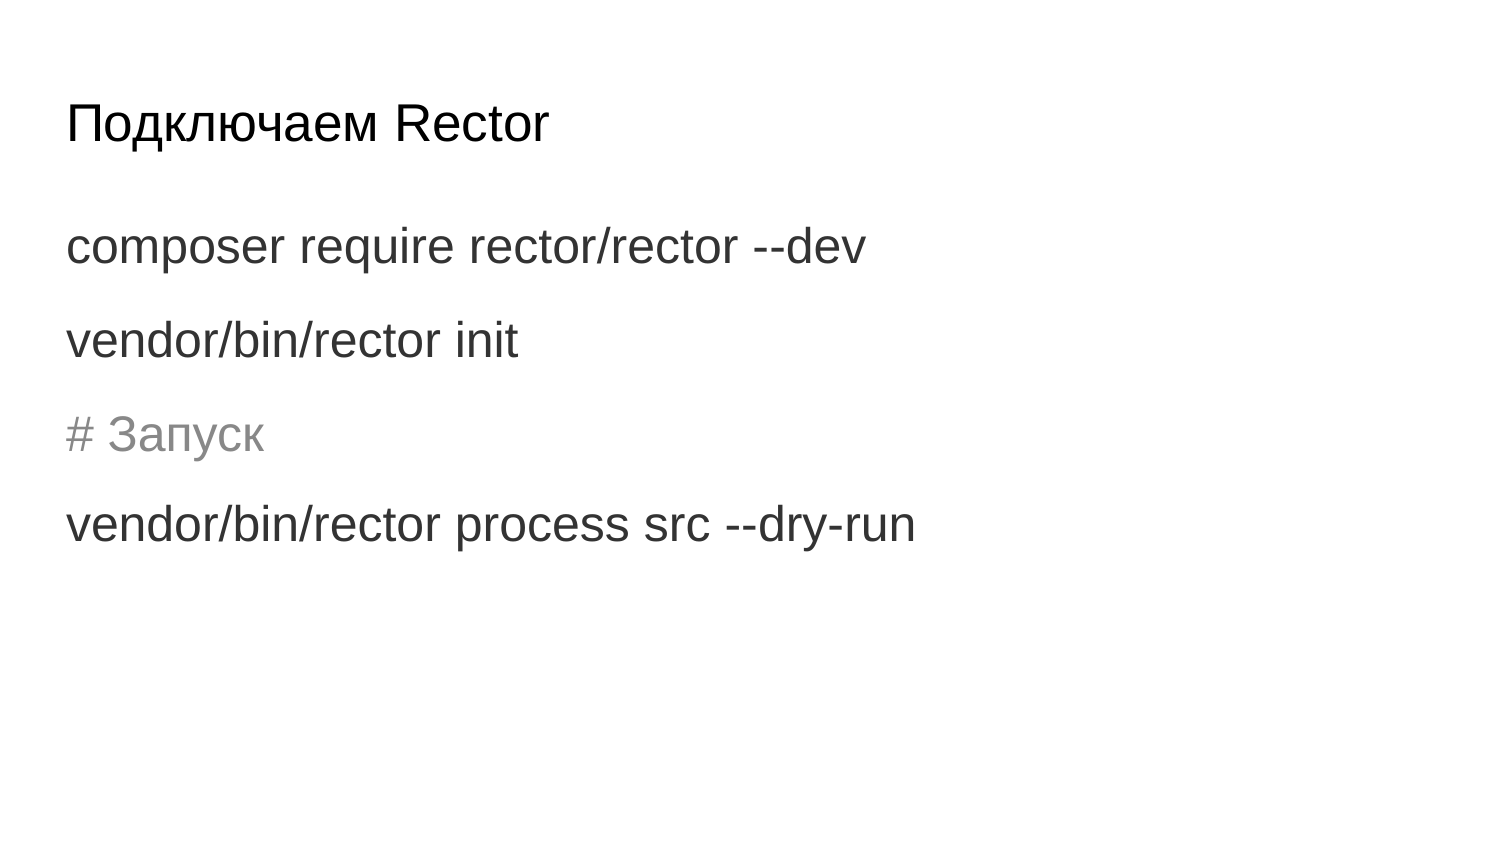

# Подключаем Rector
composer require rector/rector --dev
vendor/bin/rector init
# Запуск
vendor/bin/rector process src --dry-run